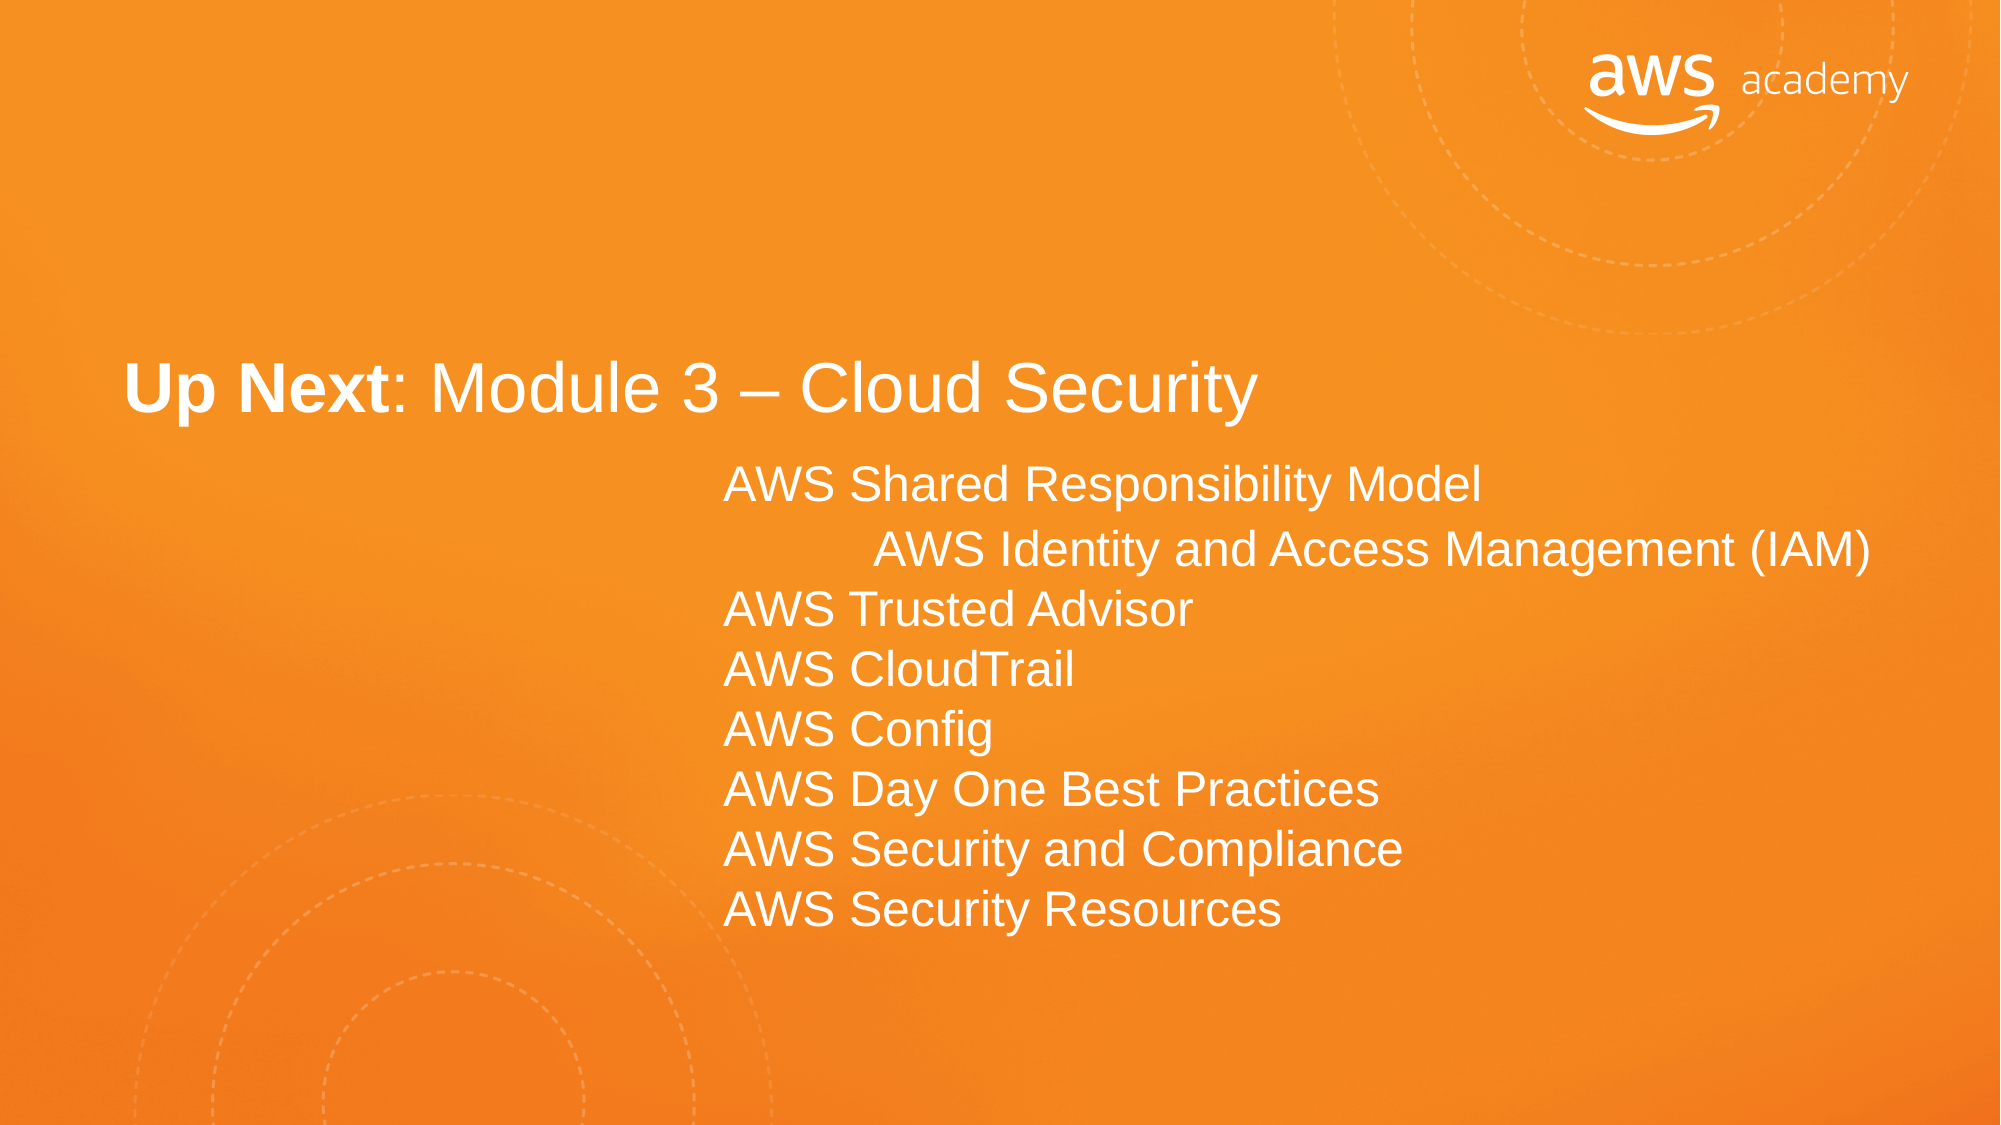

# Up Next: Module 3 – Cloud Security AWS Shared Responsibility Model							AWS Identity and Access Management (IAM) AWS Trusted Advisor AWS CloudTrail AWS Config AWS Day One Best Practices AWS Security and Compliance AWS Security Resources